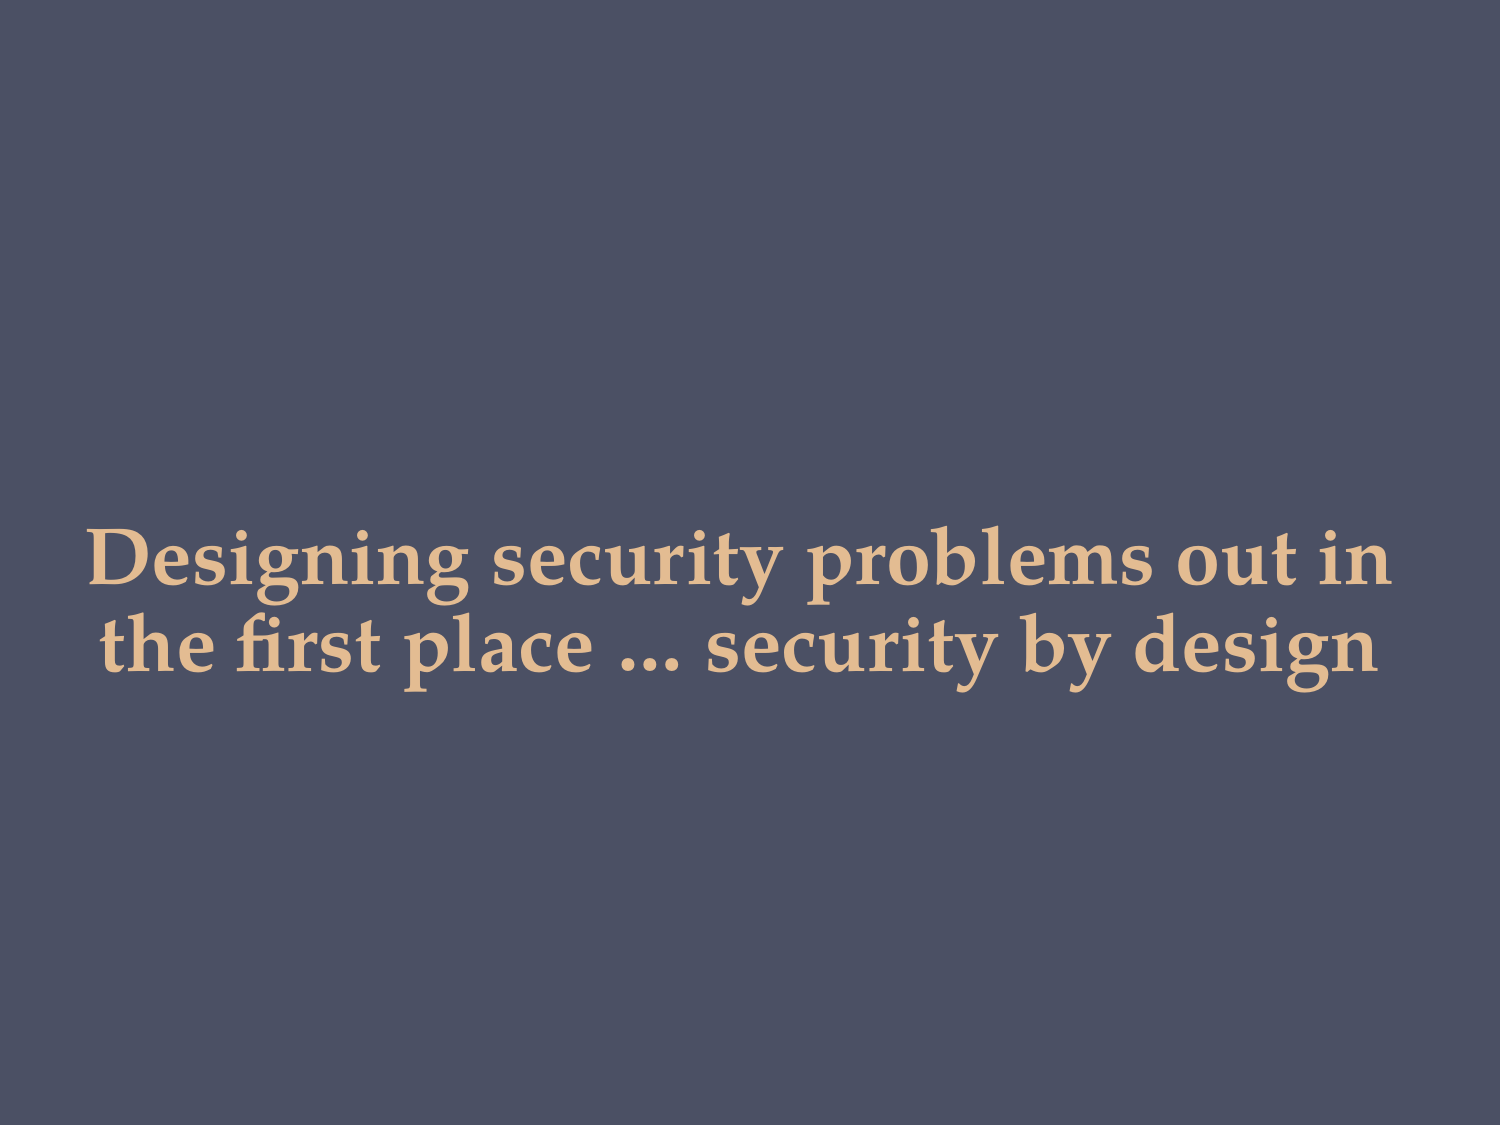

# Designing security problems out in the first place … security by design
© 2016 Pearson Education, Inc., Hoboken, NJ.  All rights reserved.